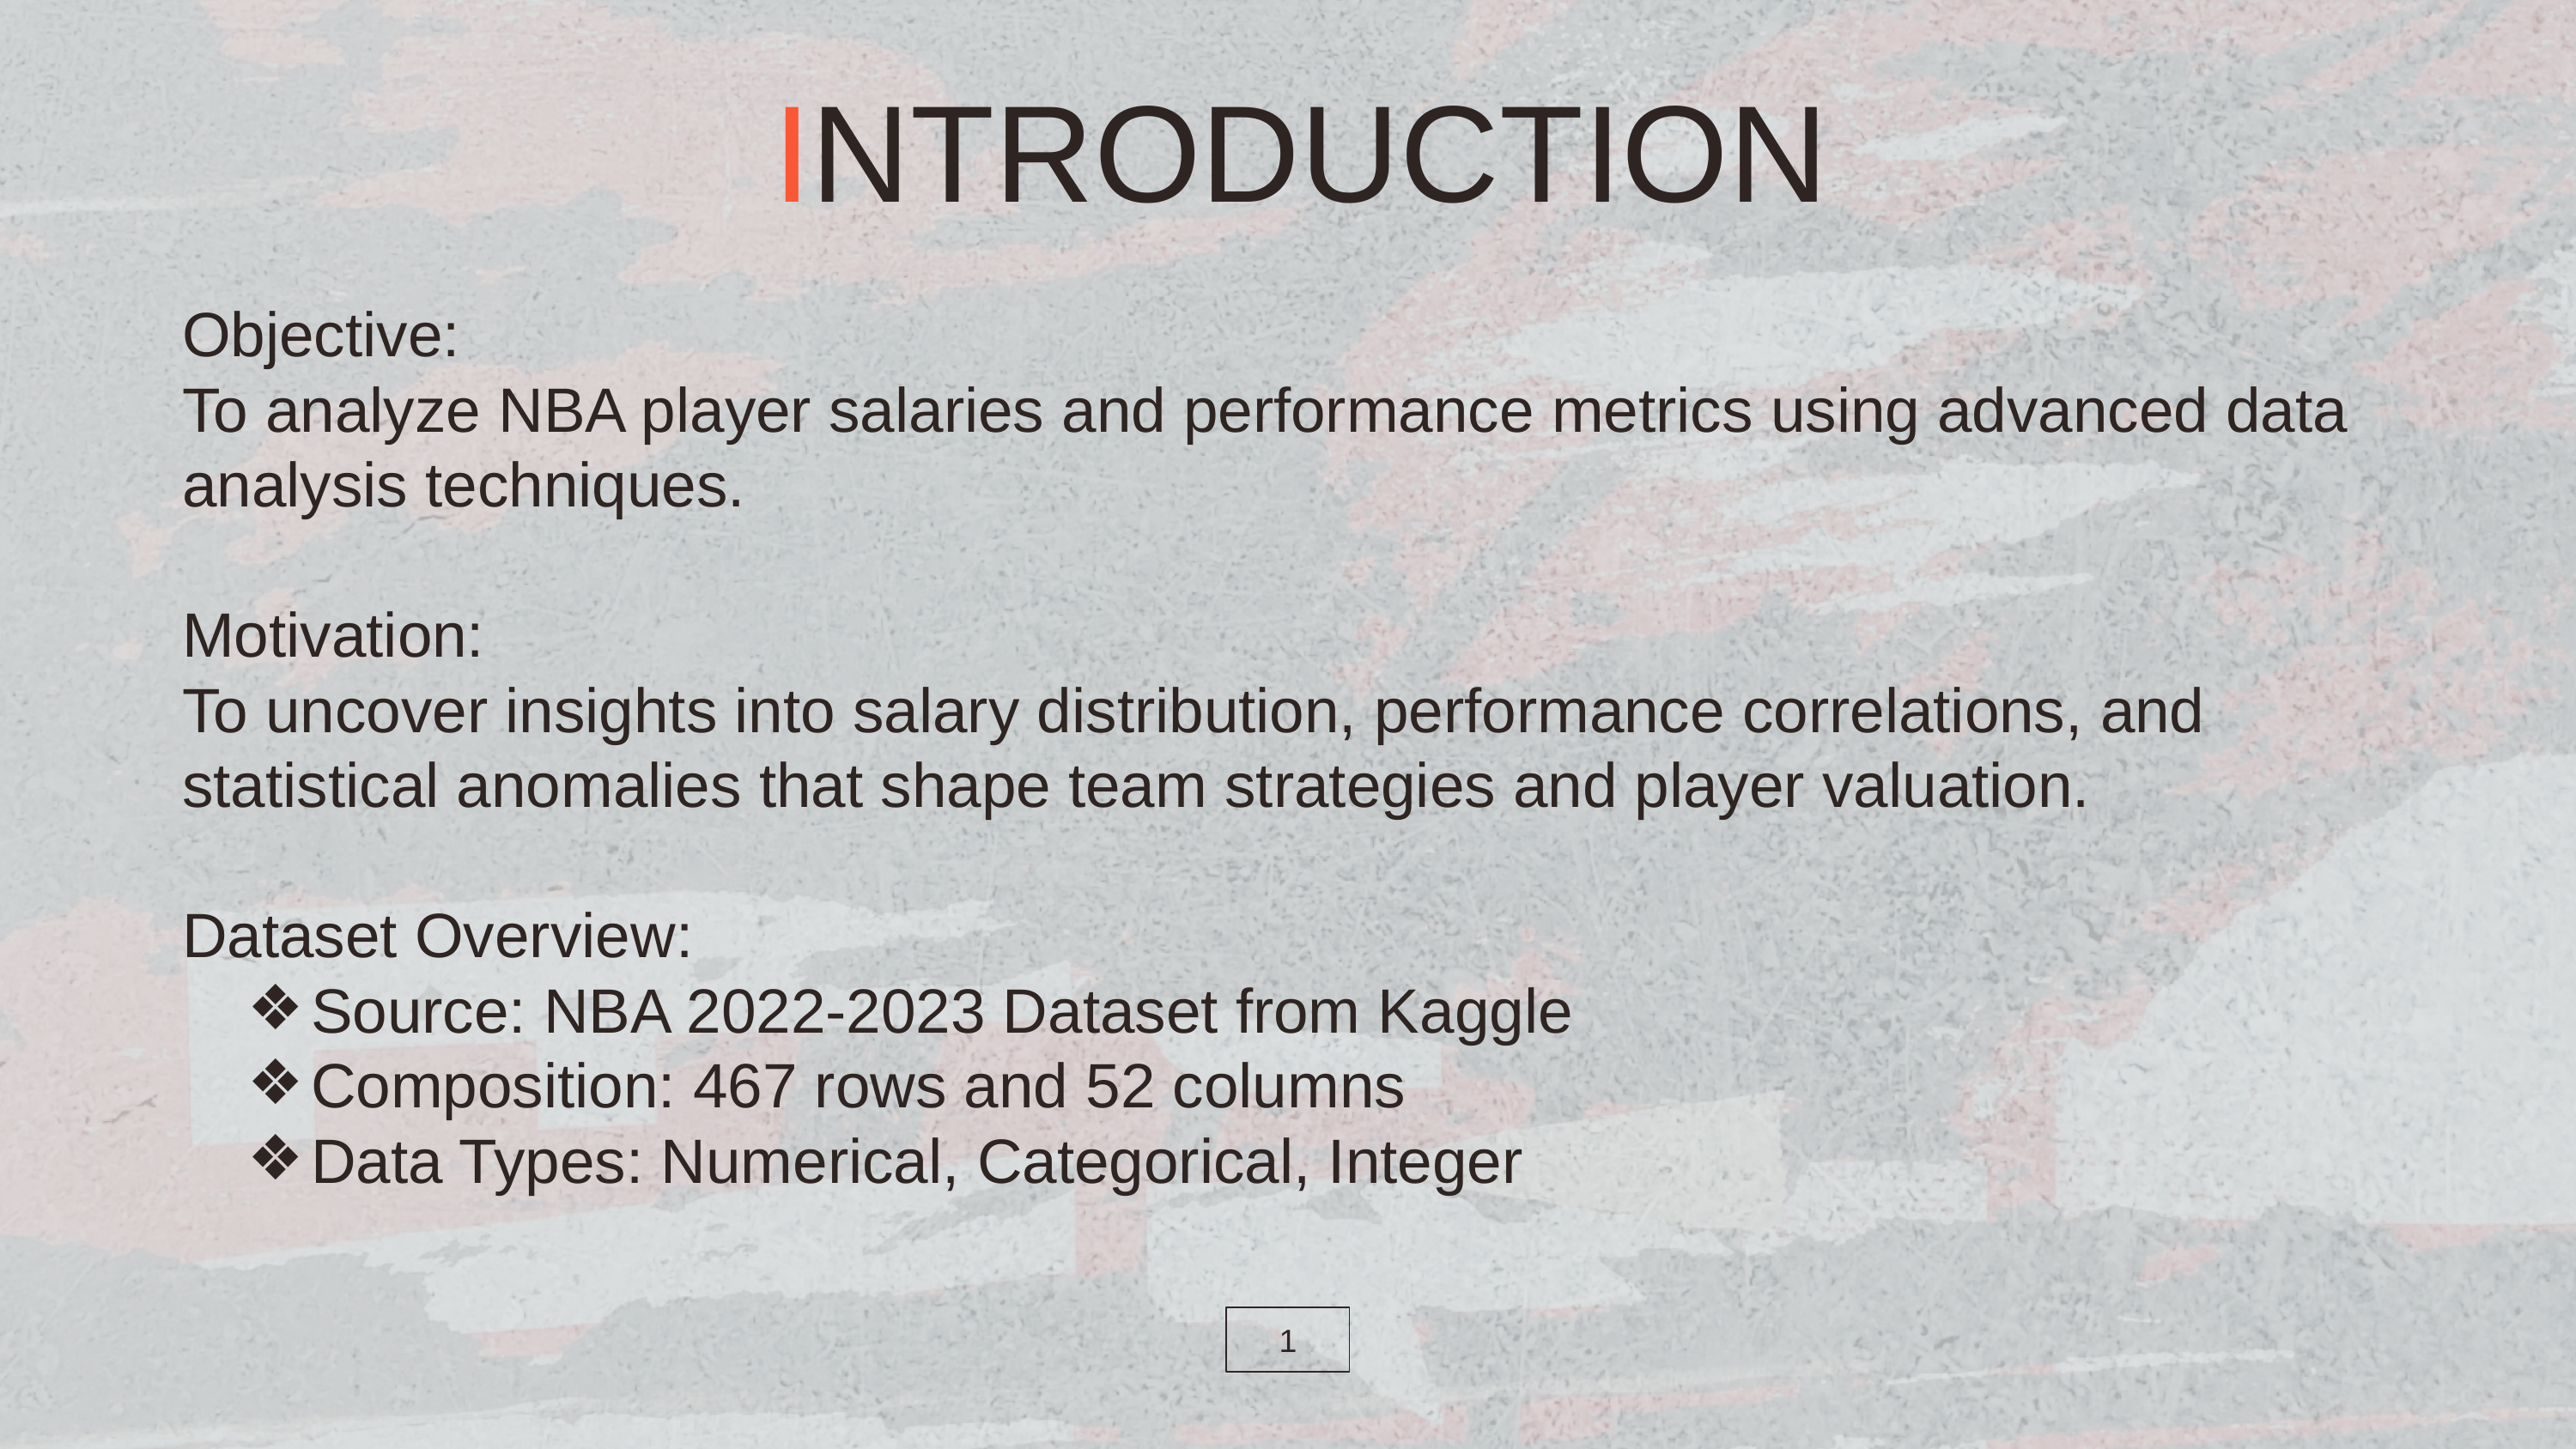

INTRODUCTION
Objective:
To analyze NBA player salaries and performance metrics using advanced data analysis techniques.

Motivation:
To uncover insights into salary distribution, performance correlations, and statistical anomalies that shape team strategies and player valuation.

Dataset Overview:
Source: NBA 2022-2023 Dataset from Kaggle
Composition: 467 rows and 52 columns
Data Types: Numerical, Categorical, Integer

1